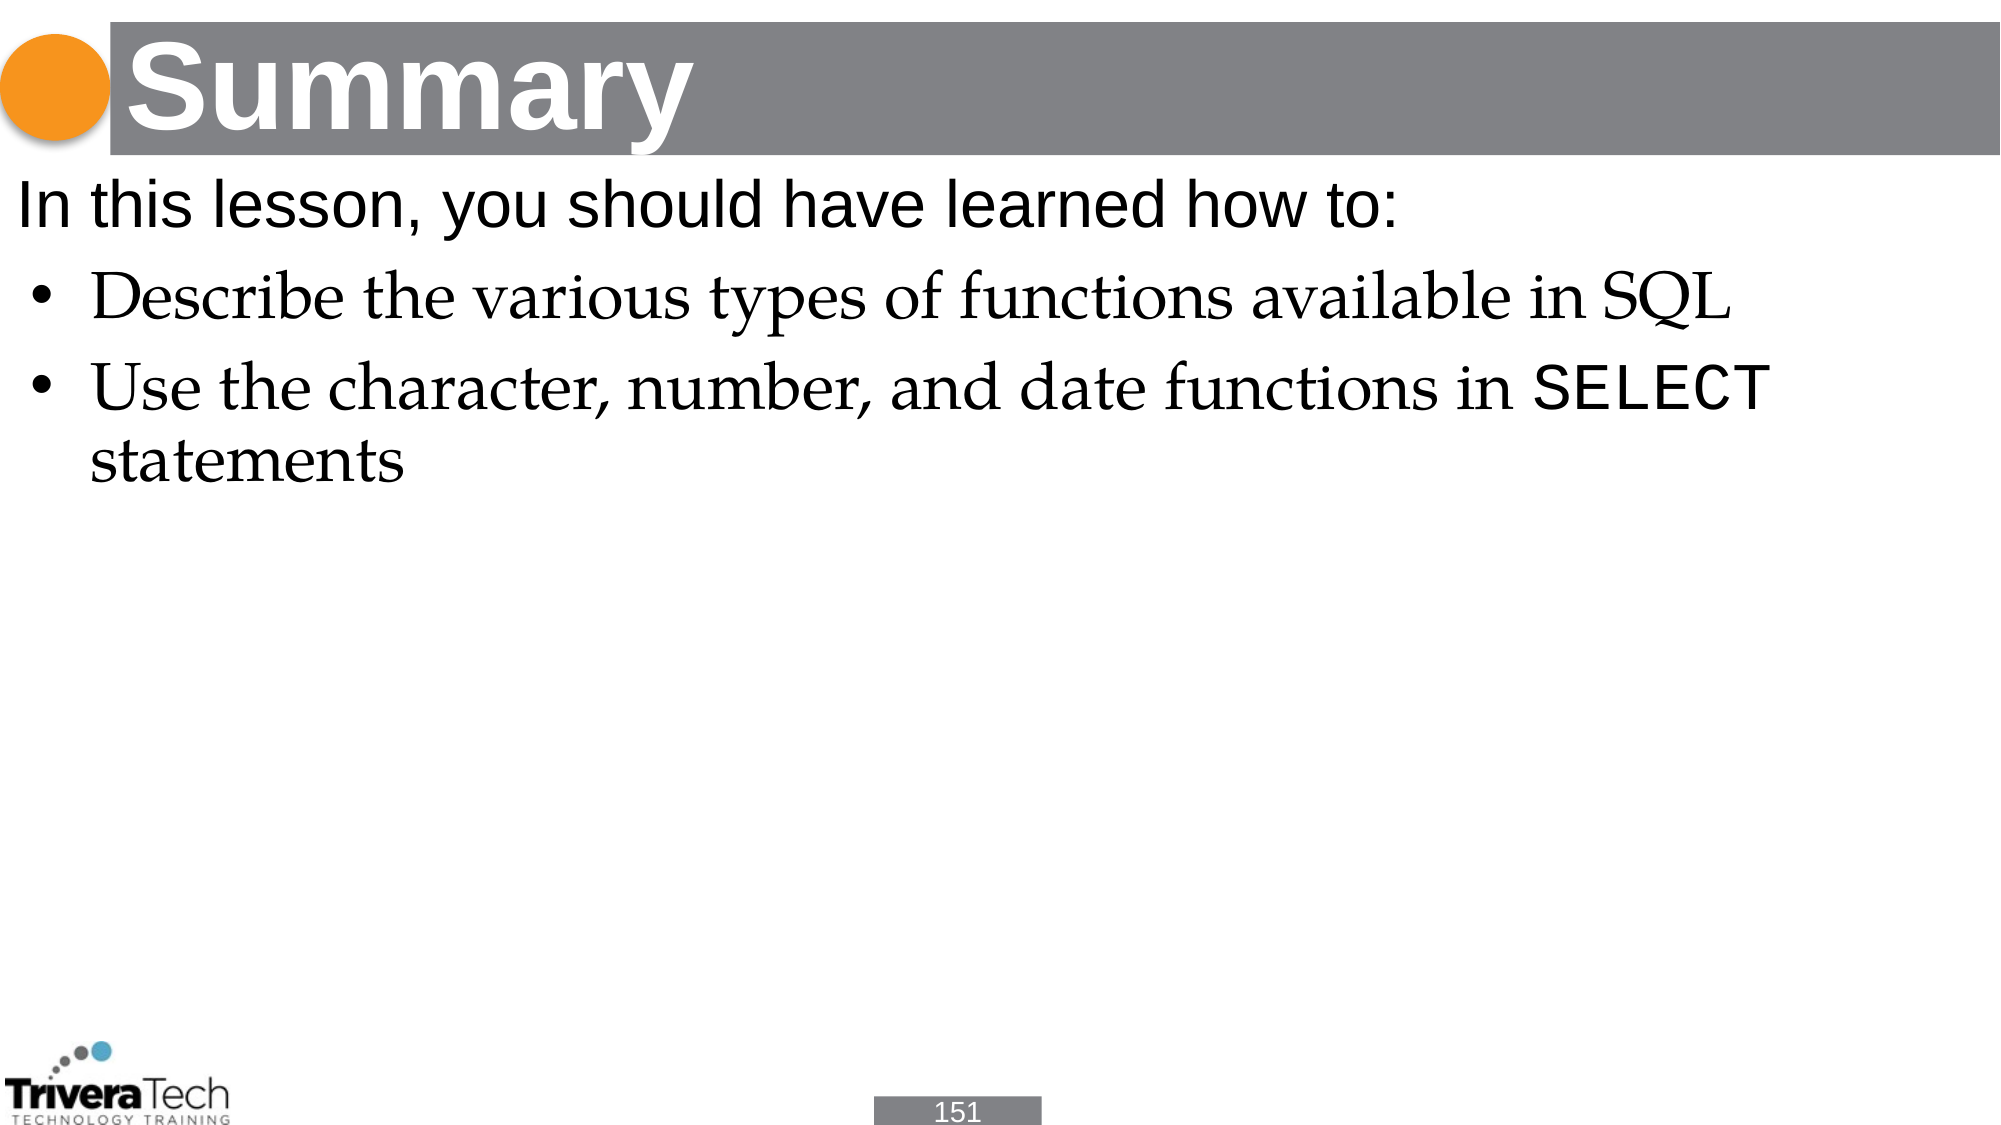

# Summary
In this lesson, you should have learned how to:
Describe the various types of functions available in SQL
Use the character, number, and date functions in SELECT statements

151